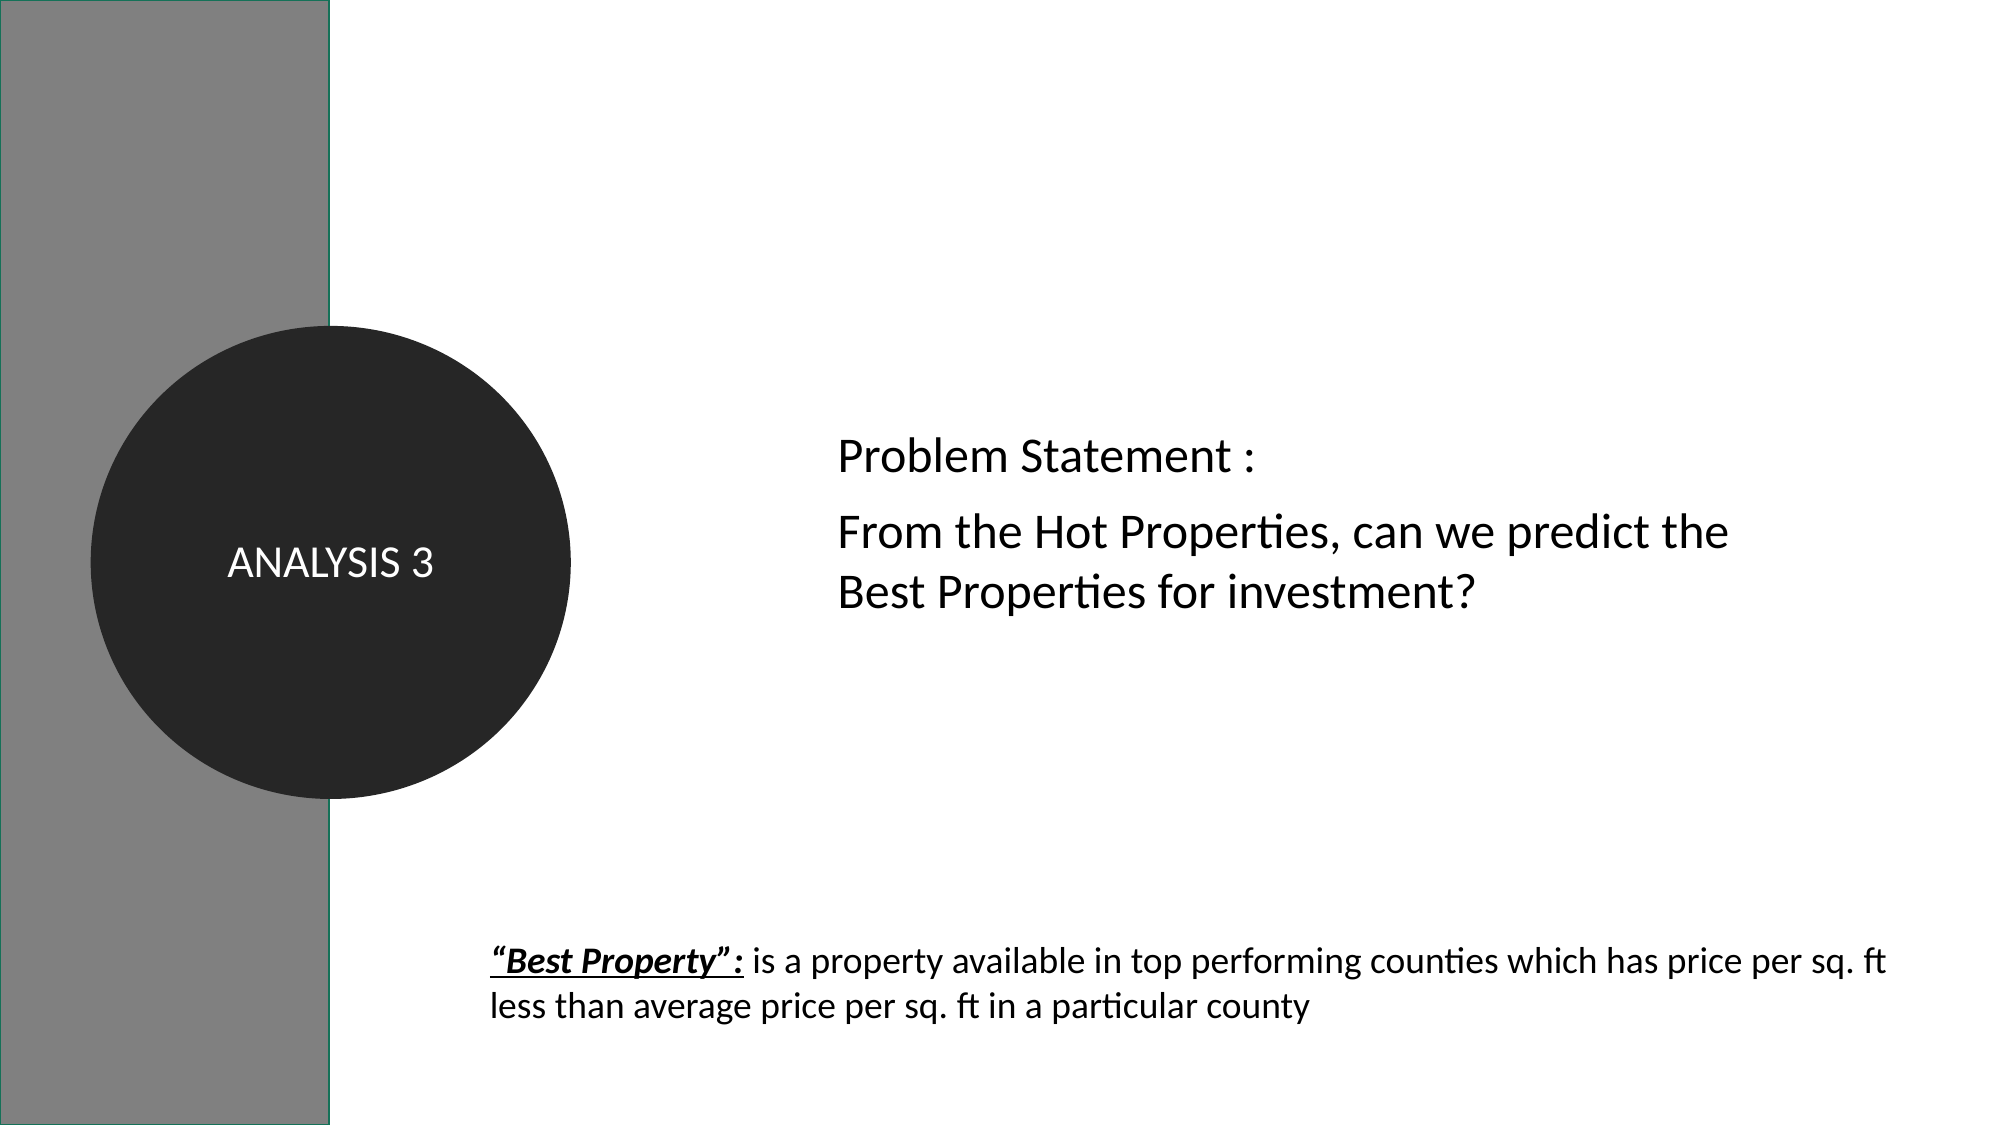

Analysis 3
Problem Statement :
From the Hot Properties, can we predict the Best Properties for investment?
“Best Property”: is a property available in top performing counties which has price per sq. ft less than average price per sq. ft in a particular county